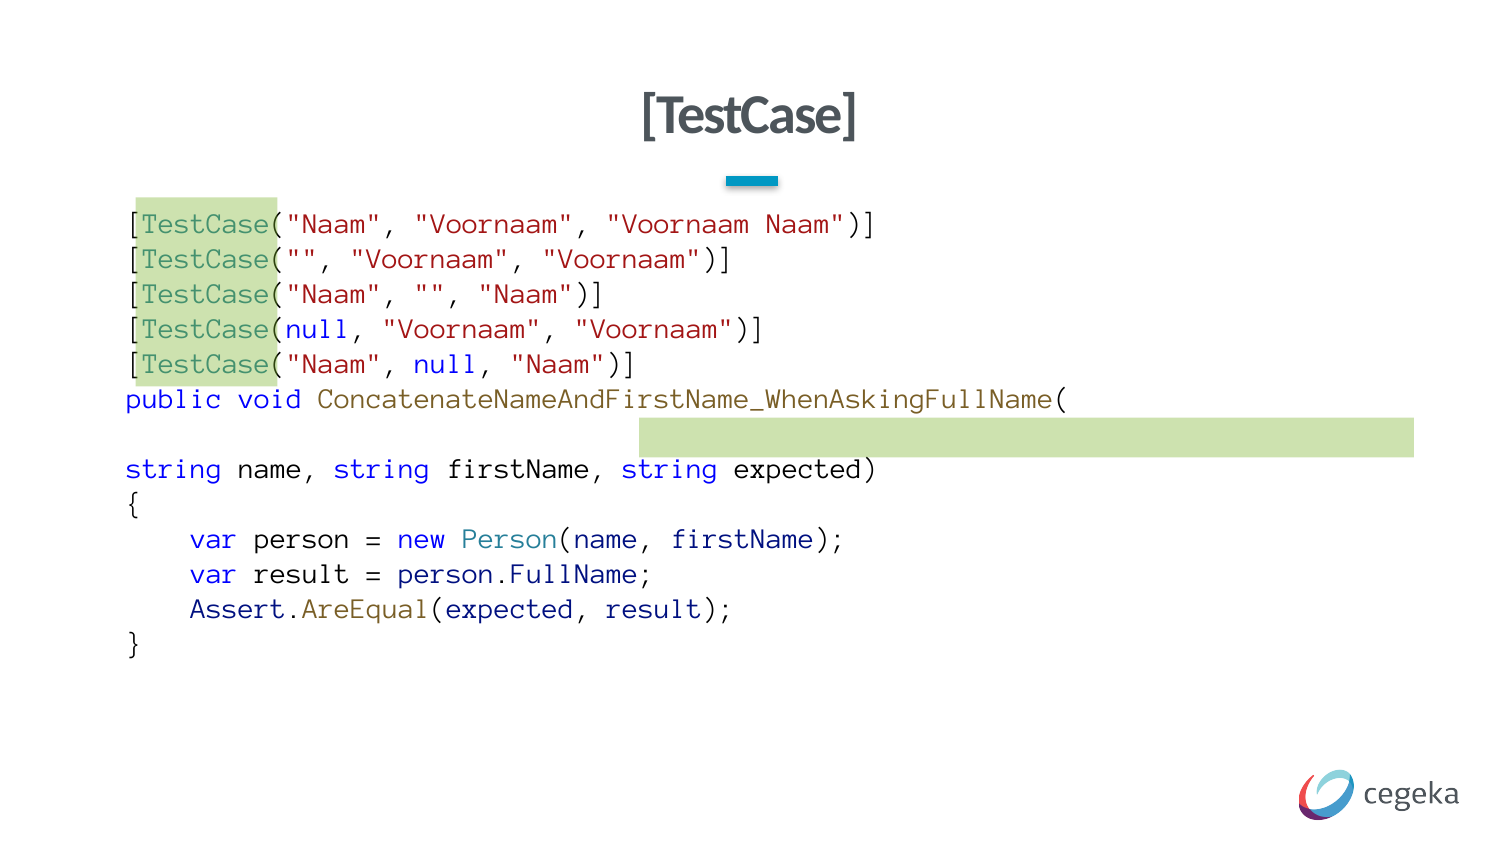

# [TestCase]
[TestCase("Naam", "Voornaam", "Voornaam Naam")]
[TestCase("", "Voornaam", "Voornaam")]
[TestCase("Naam", "", "Naam")]
[TestCase(null, "Voornaam", "Voornaam")]
[TestCase("Naam", null, "Naam")]
public void ConcatenateNameAndFirstName_WhenAskingFullName(
							string name, string firstName, string expected)
{
    var person = new Person(name, firstName);
    var result = person.FullName;
    Assert.AreEqual(expected, result);
}